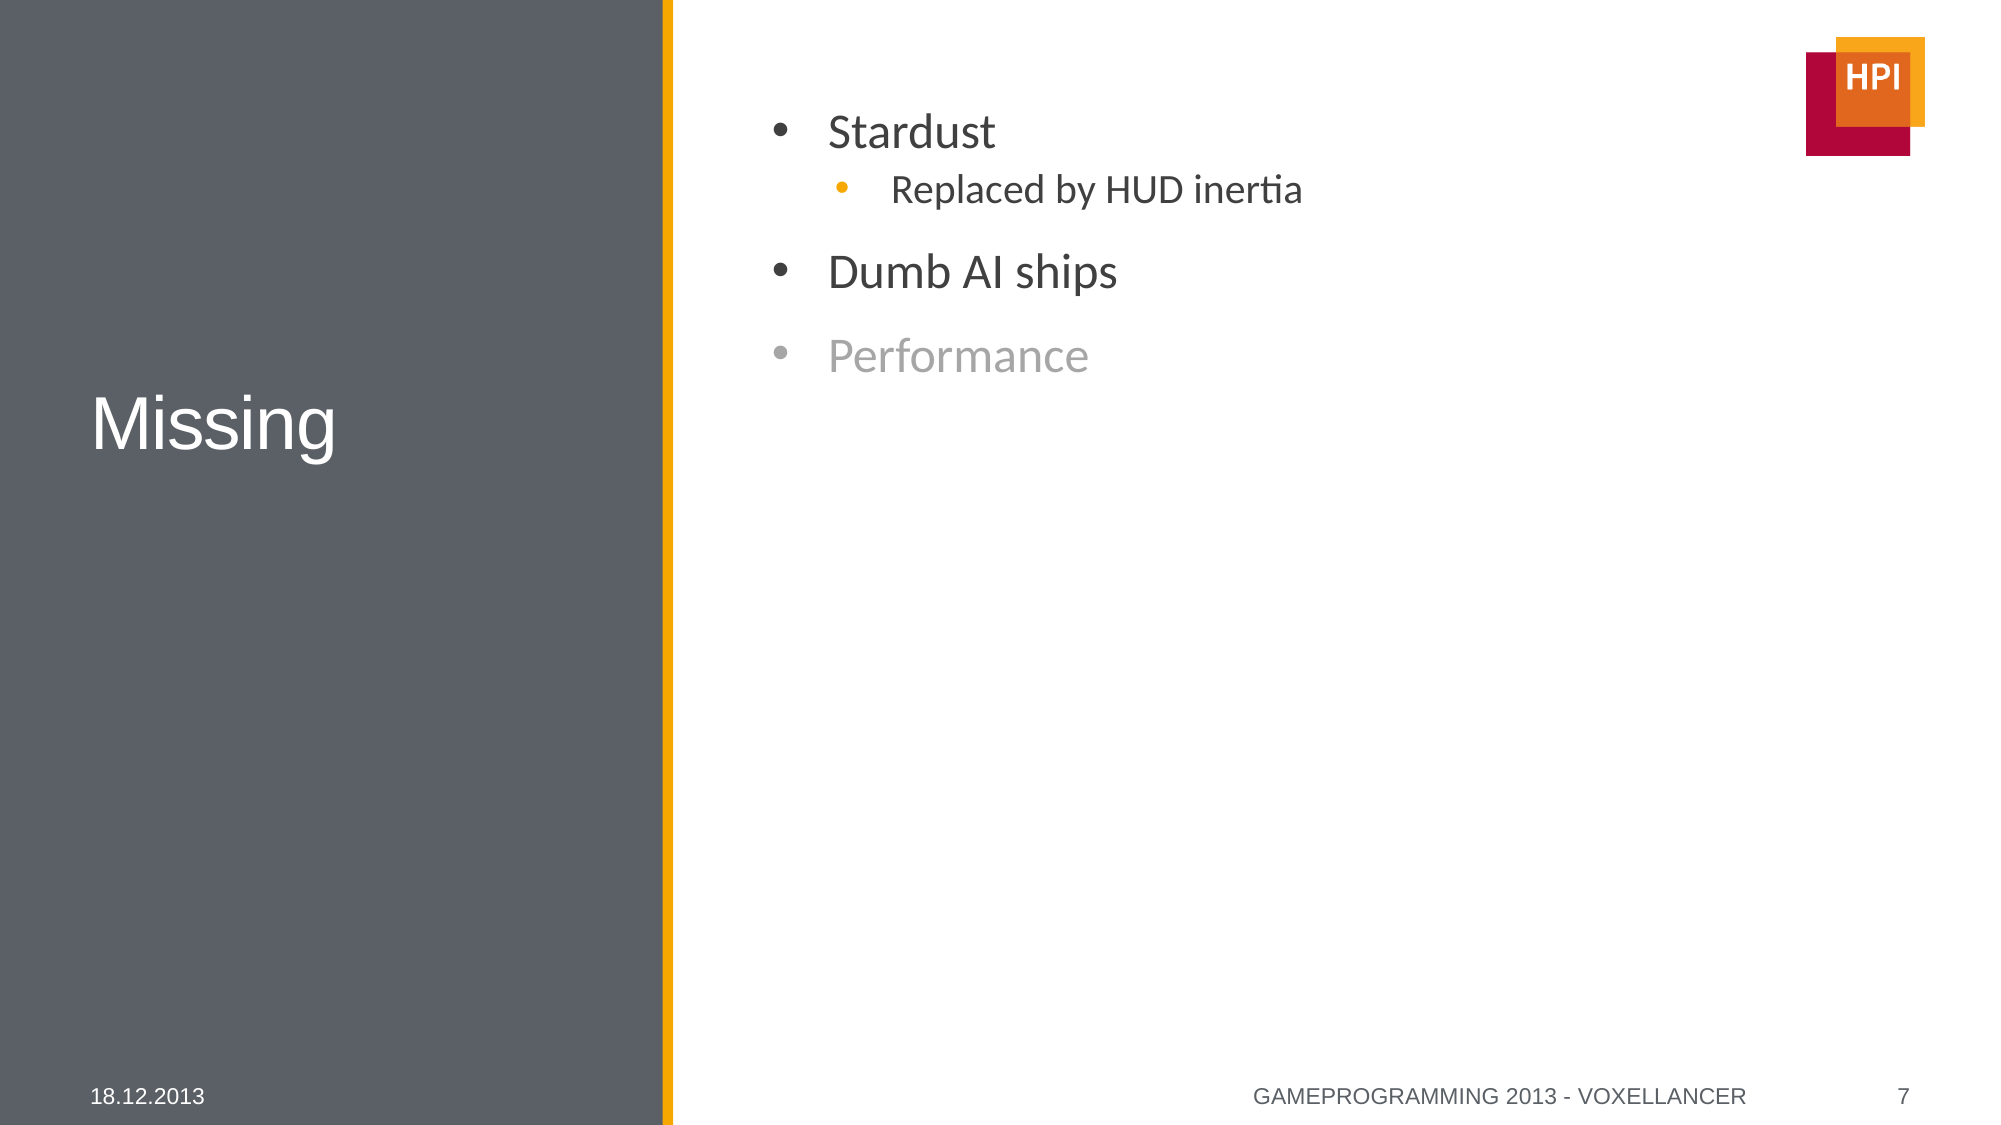

# Missing
Stardust
Replaced by HUD inertia
Dumb AI ships
Performance

18.12.2013
Gameprogramming 2013 - Voxellancer
7